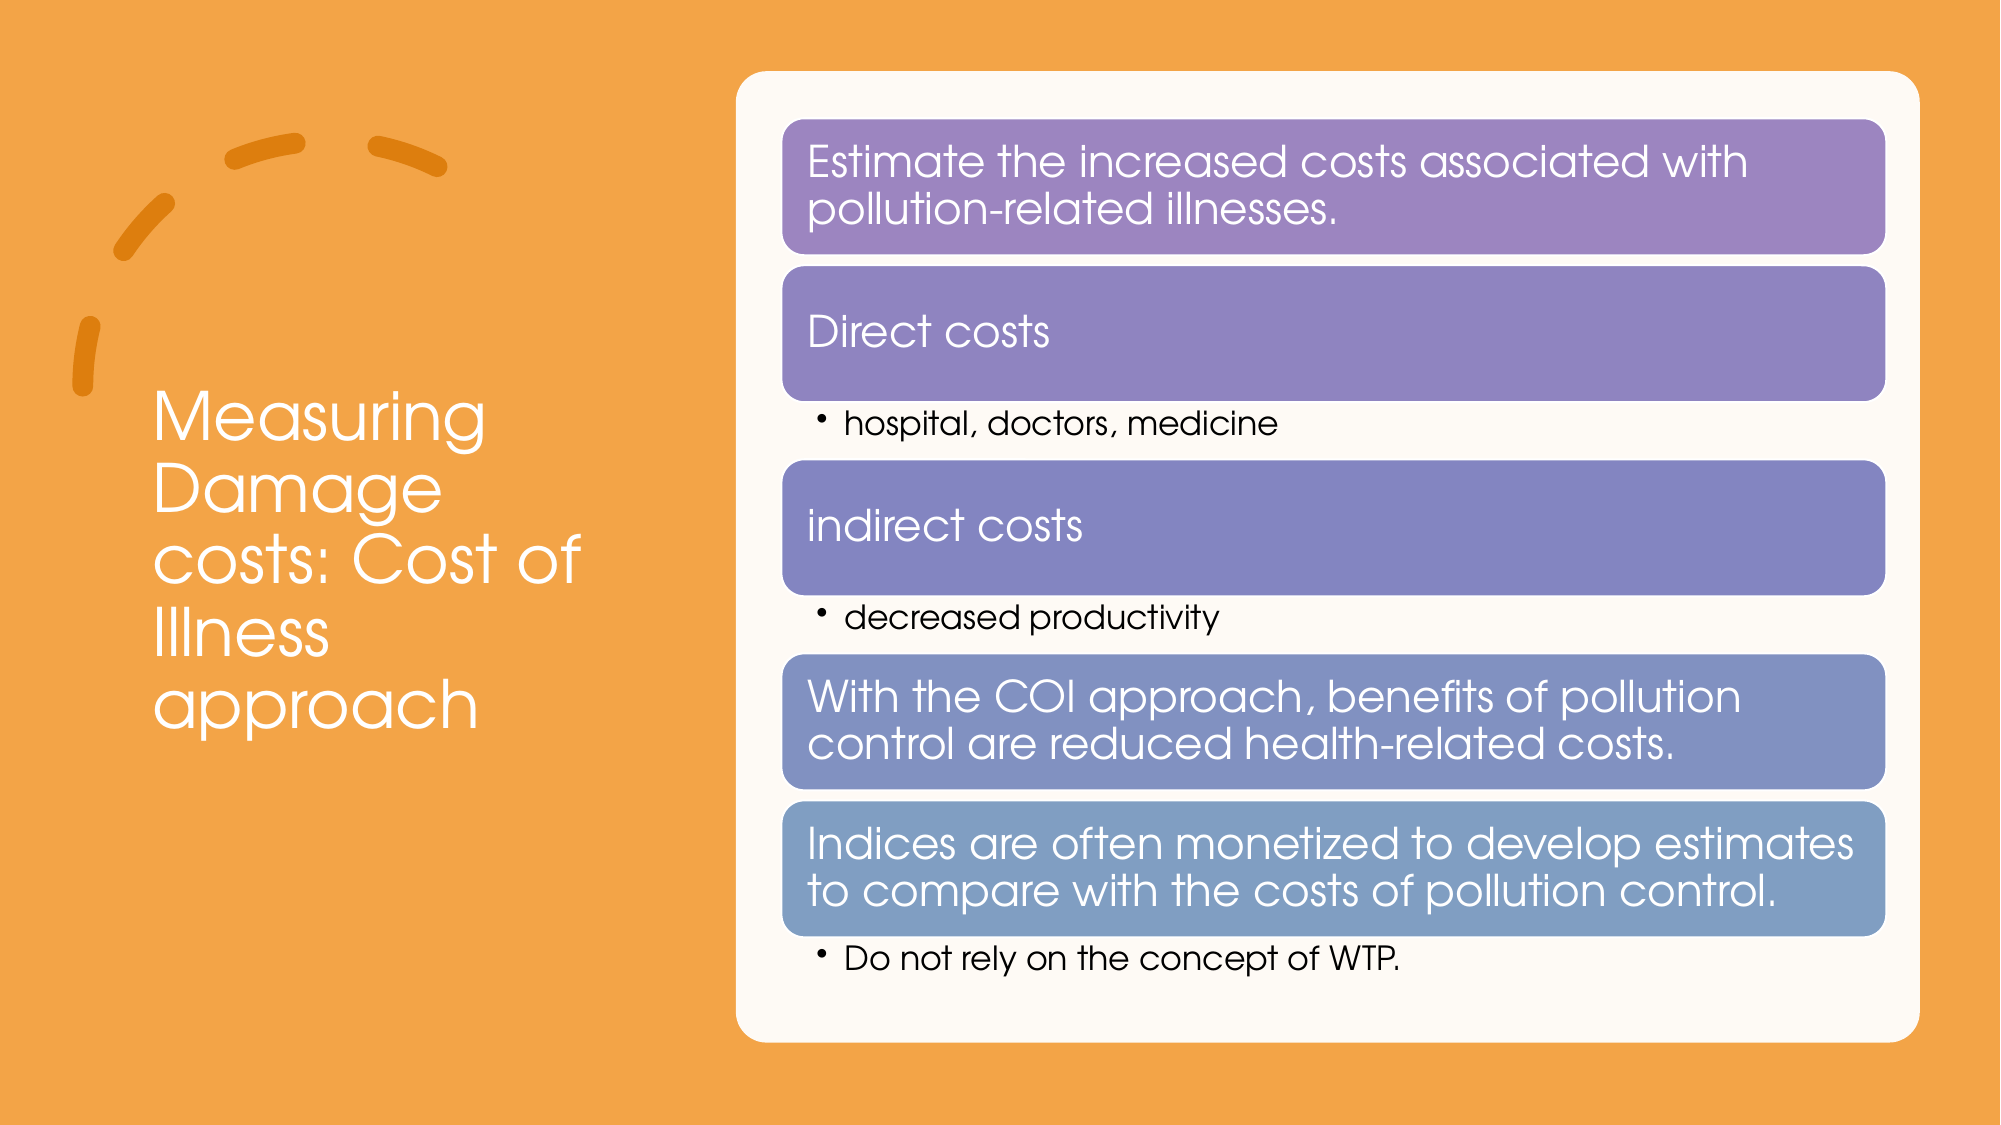

Estimate the increased costs associated with pollution-related illnesses.
Direct costs
hospital, doctors, medicine
indirect costs
decreased productivity
With the COI approach, benefits of pollution control are reduced health-related costs.
Indices are often monetized to develop estimates to compare with the costs of pollution control.
Do not rely on the concept of WTP.
# Measuring Damage costs: Cost of Illness approach